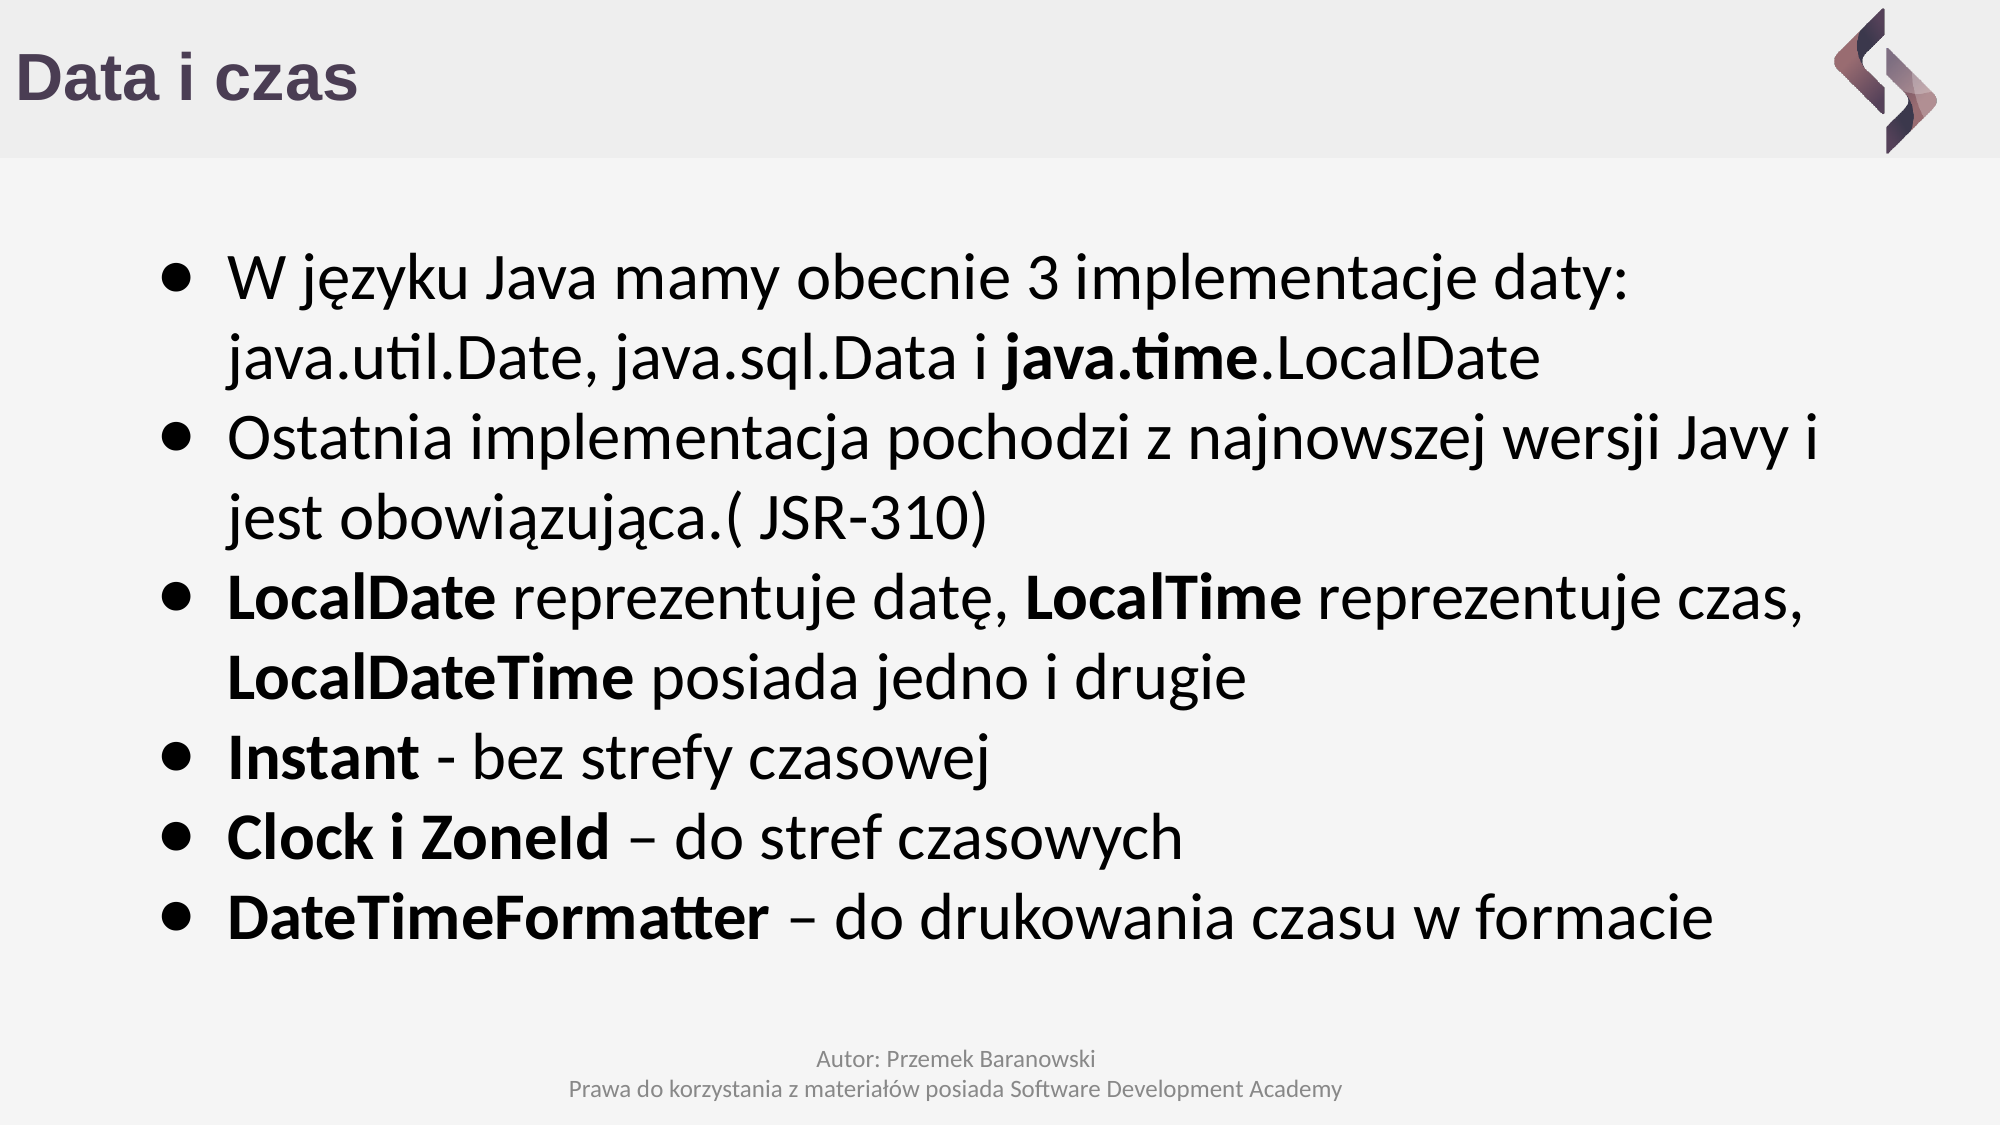

# Data i czas
W języku Java mamy obecnie 3 implementacje daty: java.util.Date, java.sql.Data i java.time.LocalDate
Ostatnia implementacja pochodzi z najnowszej wersji Javy i jest obowiązująca.( JSR-310)
LocalDate reprezentuje datę, LocalTime reprezentuje czas, LocalDateTime posiada jedno i drugie
Instant - bez strefy czasowej
Clock i ZoneId – do stref czasowych
DateTimeFormatter – do drukowania czasu w formacie
Autor: Przemek Baranowski
Prawa do korzystania z materiałów posiada Software Development Academy